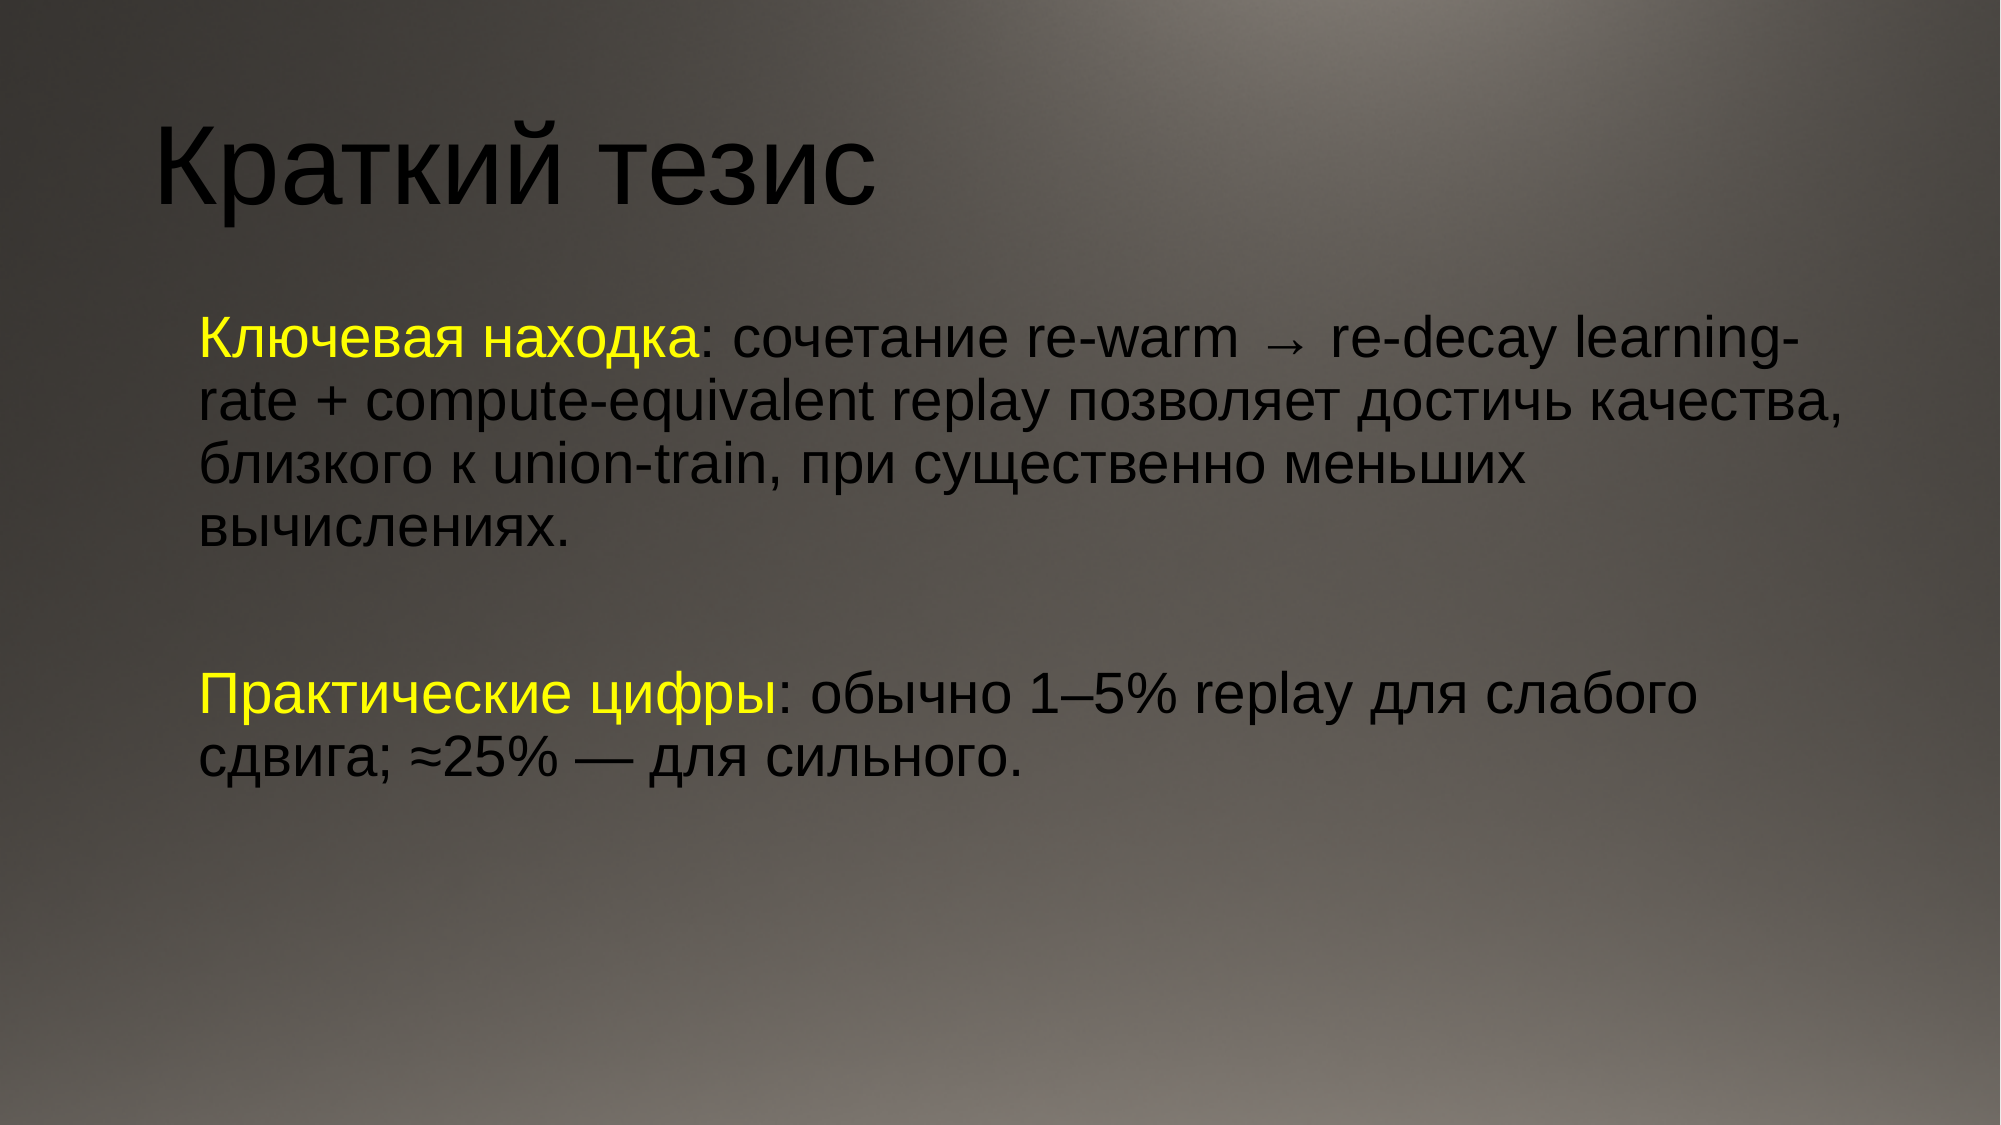

# Краткий тезис
Ключевая находка: сочетание re-warm → re-decay learning-rate + compute-equivalent replay позволяет достичь качества, близкого к union-train, при существенно меньших вычислениях.

Практические цифры: обычно 1–5% replay для слабого сдвига; ≈25% — для сильного.